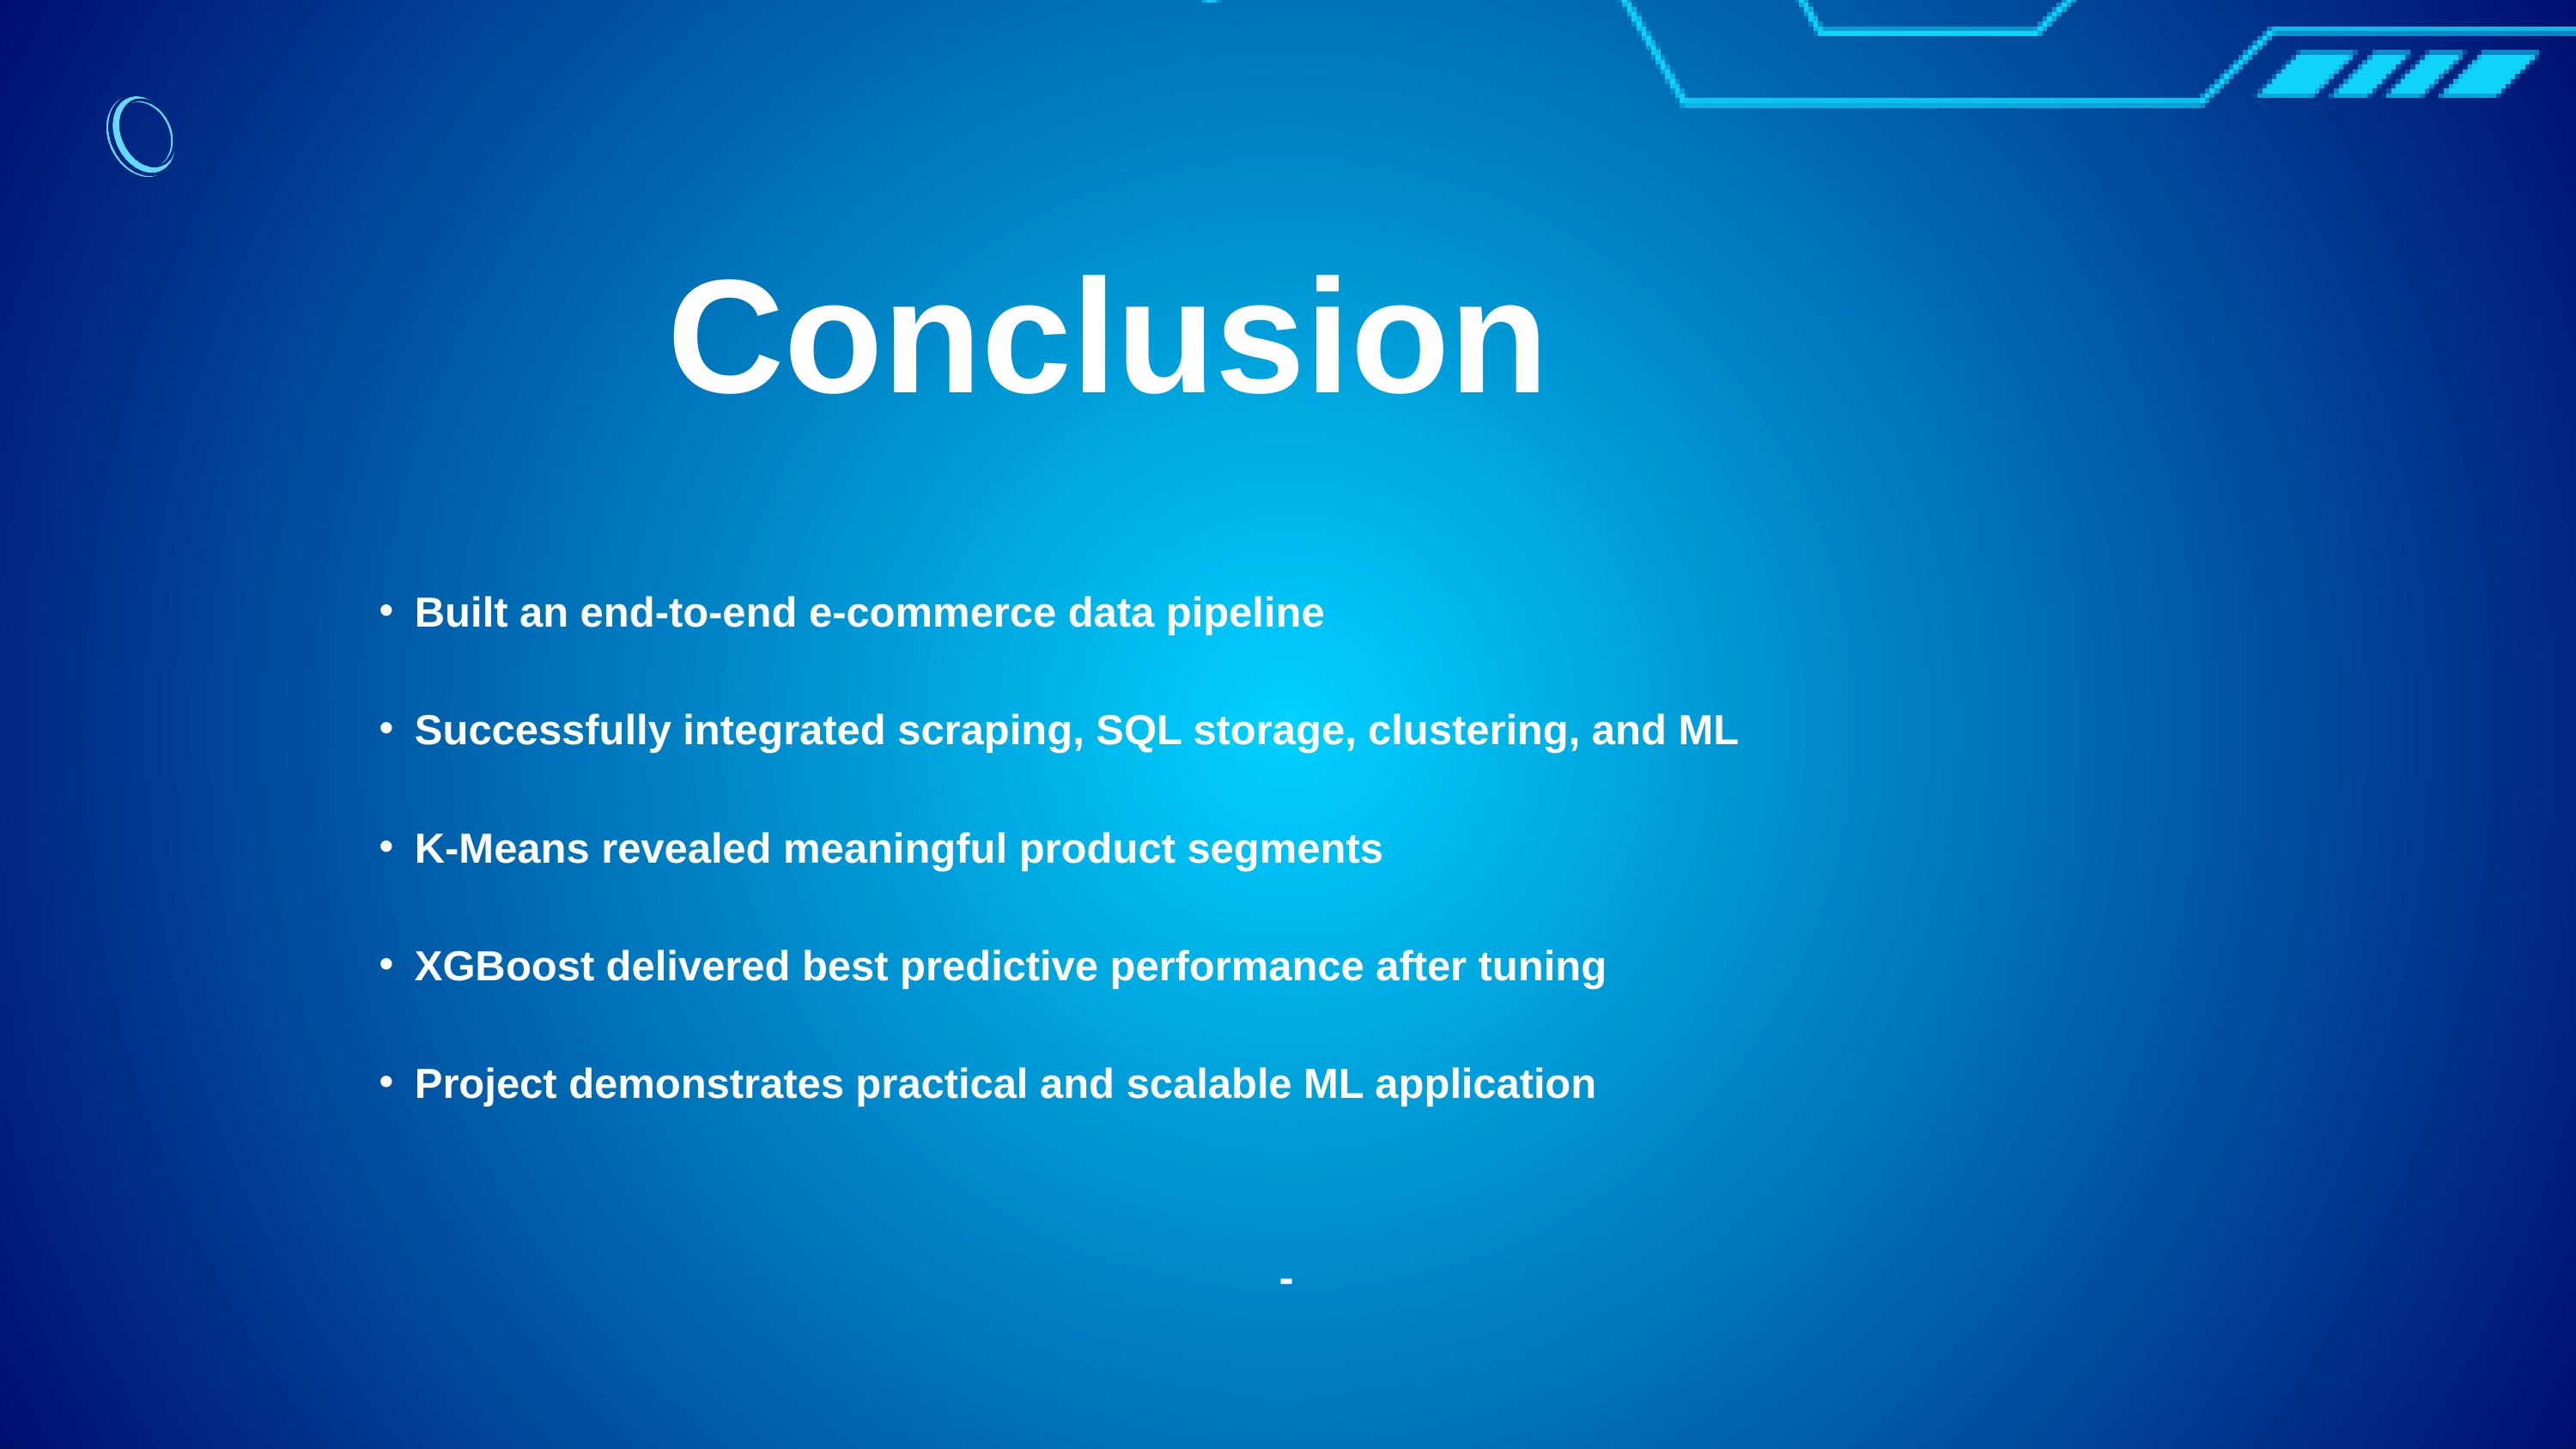

Conclusion
Built an end-to-end e-commerce data pipeline

Successfully integrated scraping, SQL storage, clustering, and ML

K-Means revealed meaningful product segments

XGBoost delivered best predictive performance after tuning

Project demonstrates practical and scalable ML application

-